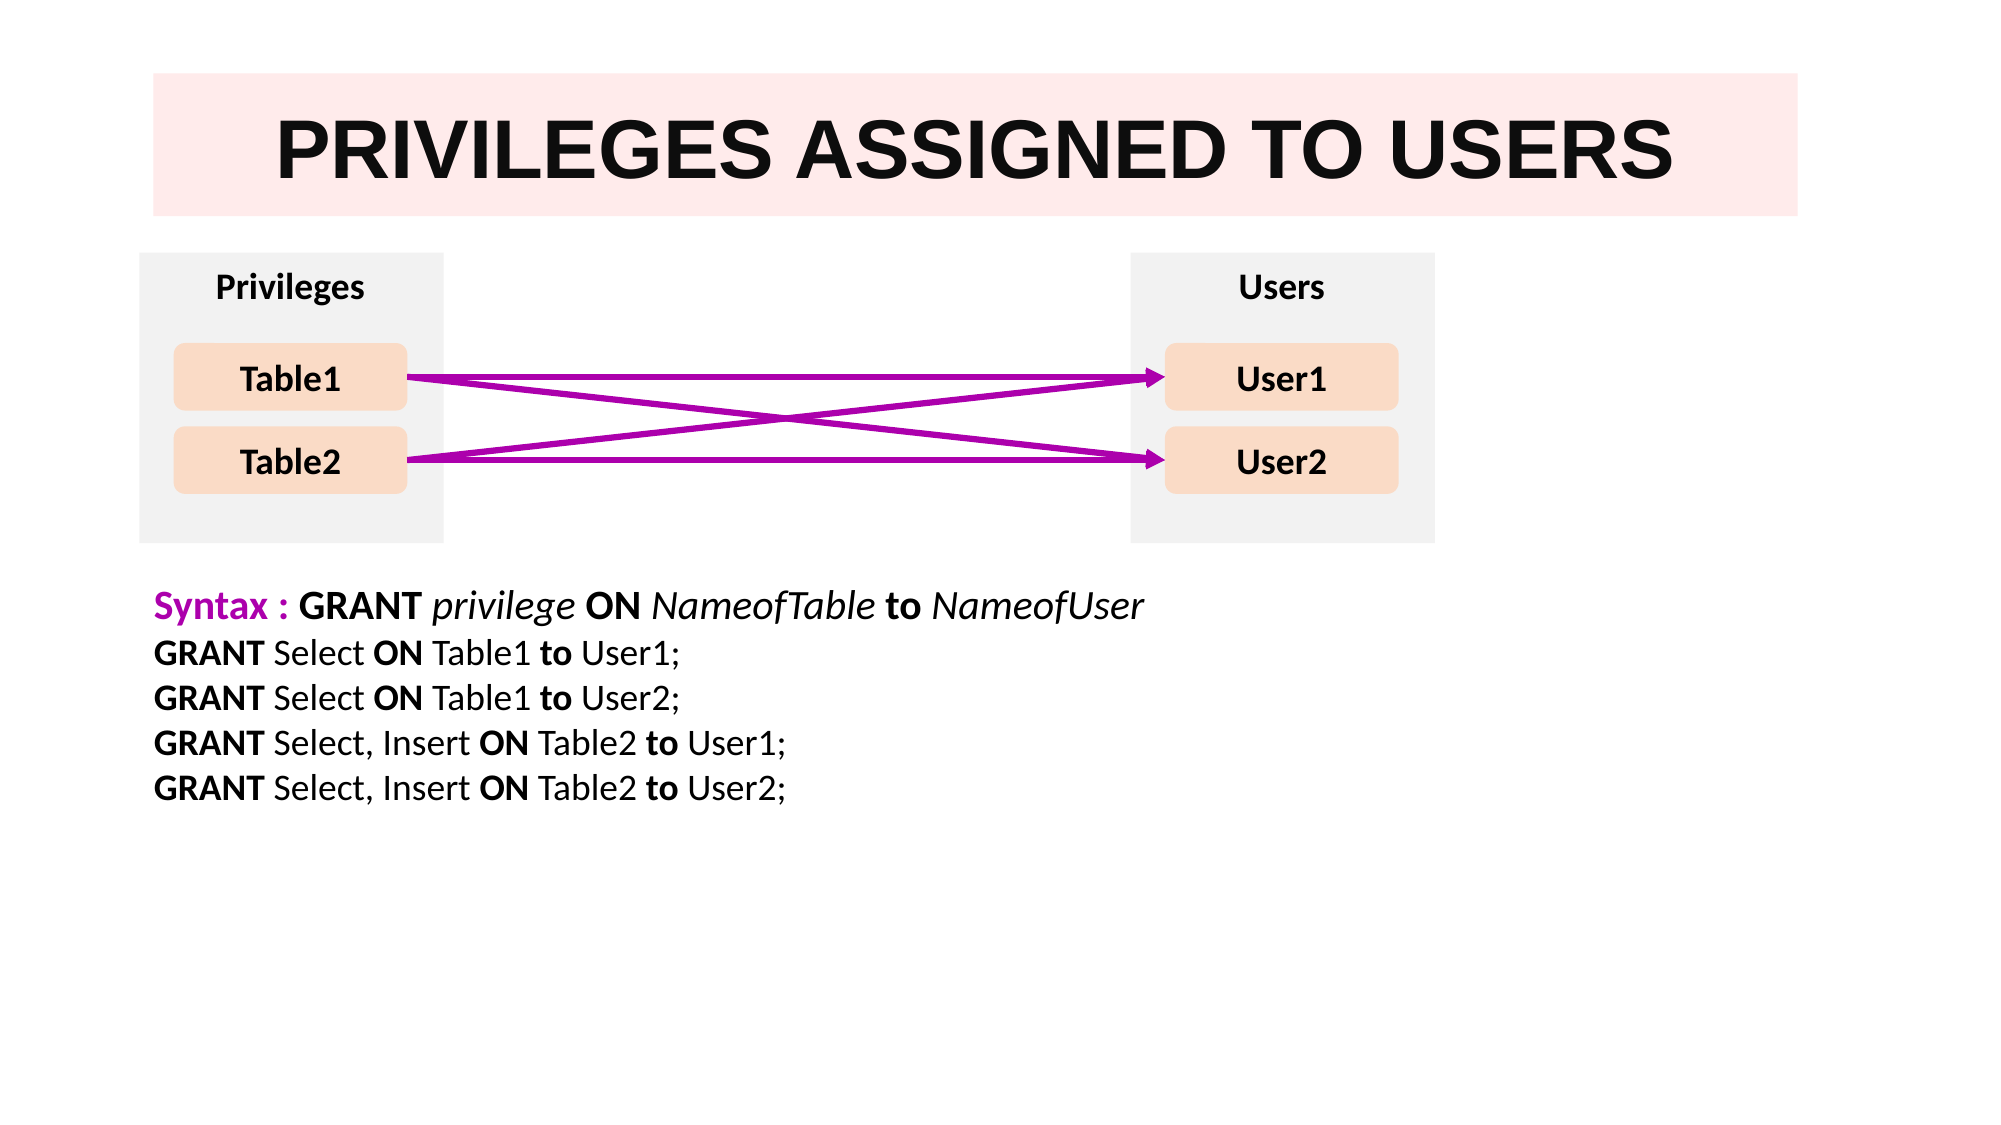

PRIVILEGES ASSIGNED TO USERS

Privileges
Users
Table1
User1
Table2
User2
Syntax : GRANT privilege ON NameofTable to NameofUser
GRANT Select ON Table1 to User1;
GRANT Select ON Table1 to User2;
GRANT Select, Insert ON Table2 to User1;
GRANT Select, Insert ON Table2 to User2;